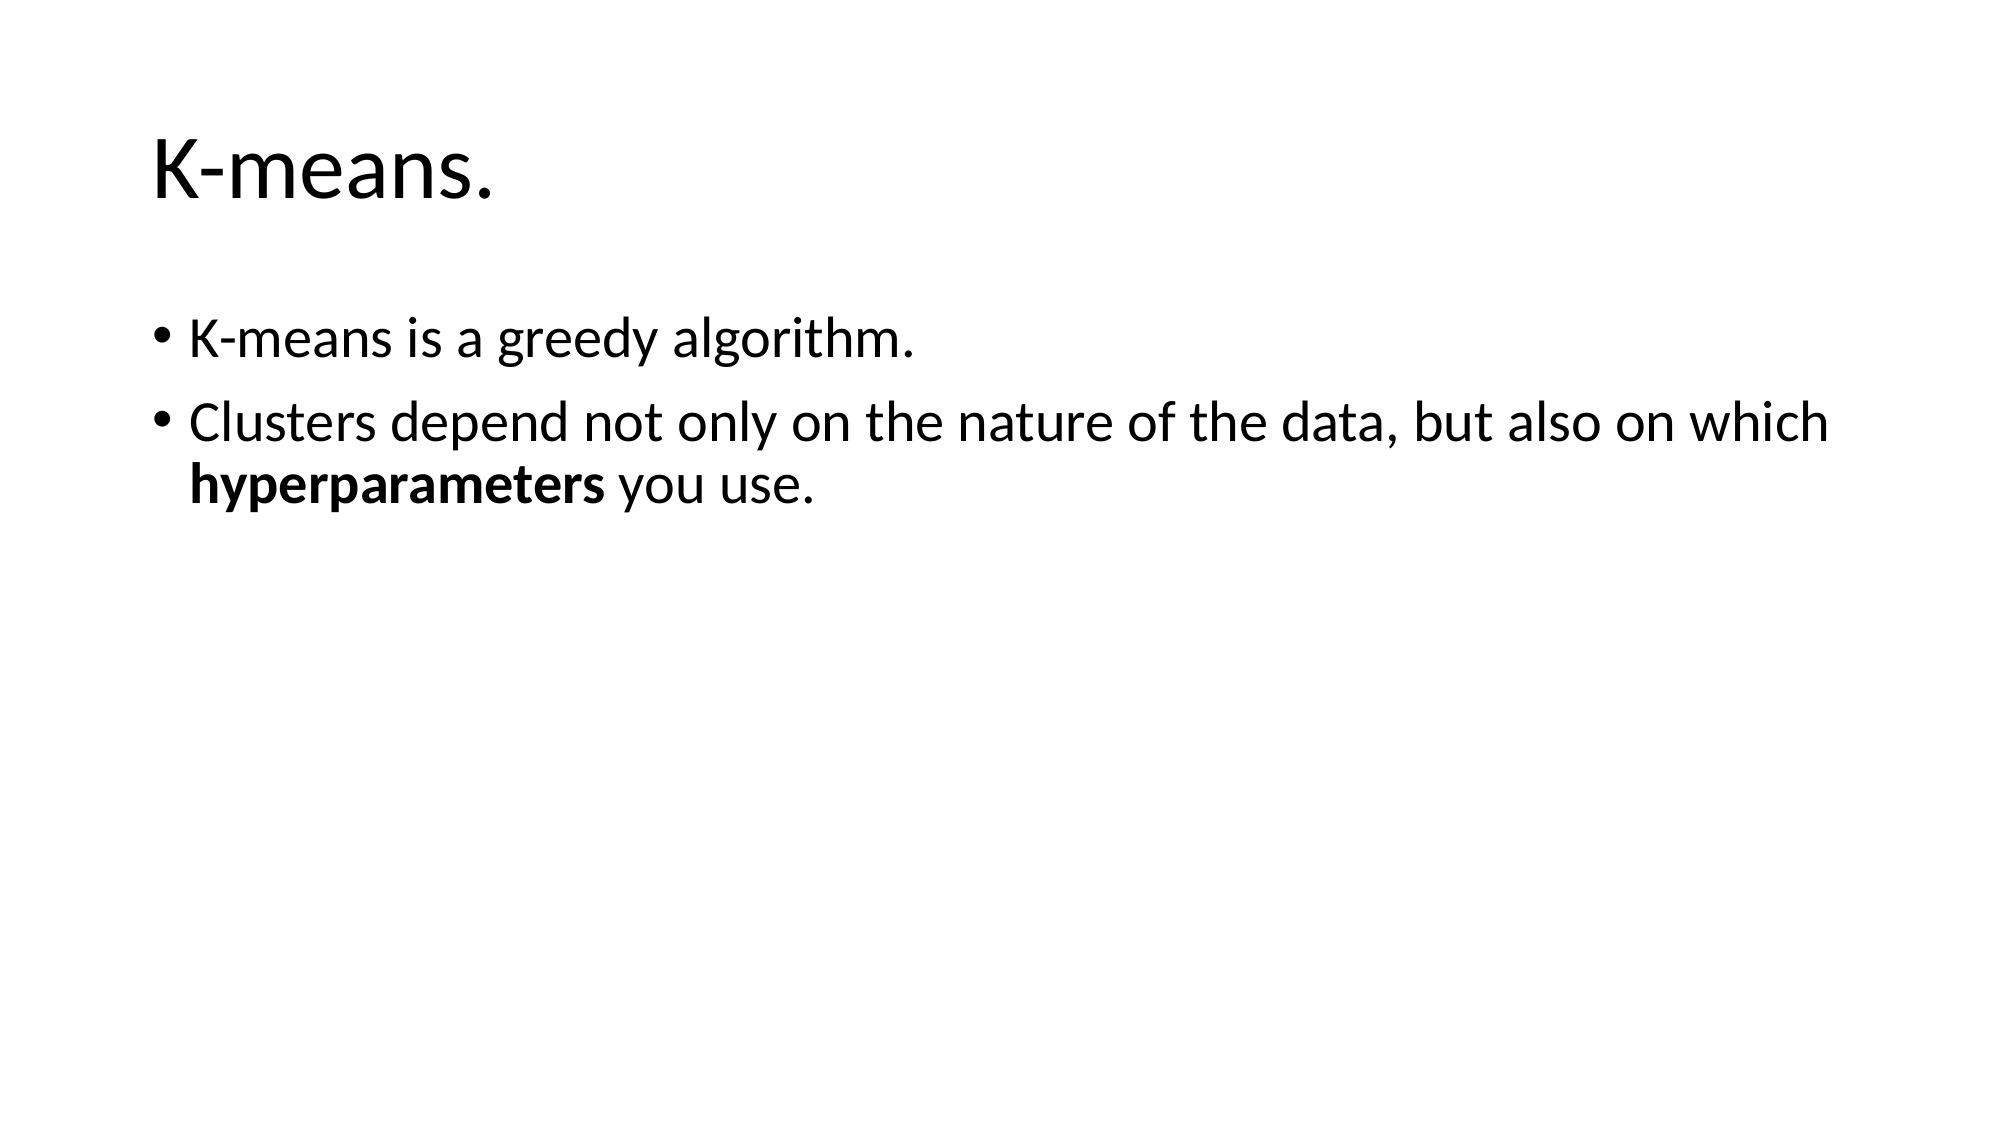

# K-means.
K-means is a greedy algorithm.
Clusters depend not only on the nature of the data, but also on which hyperparameters you use.